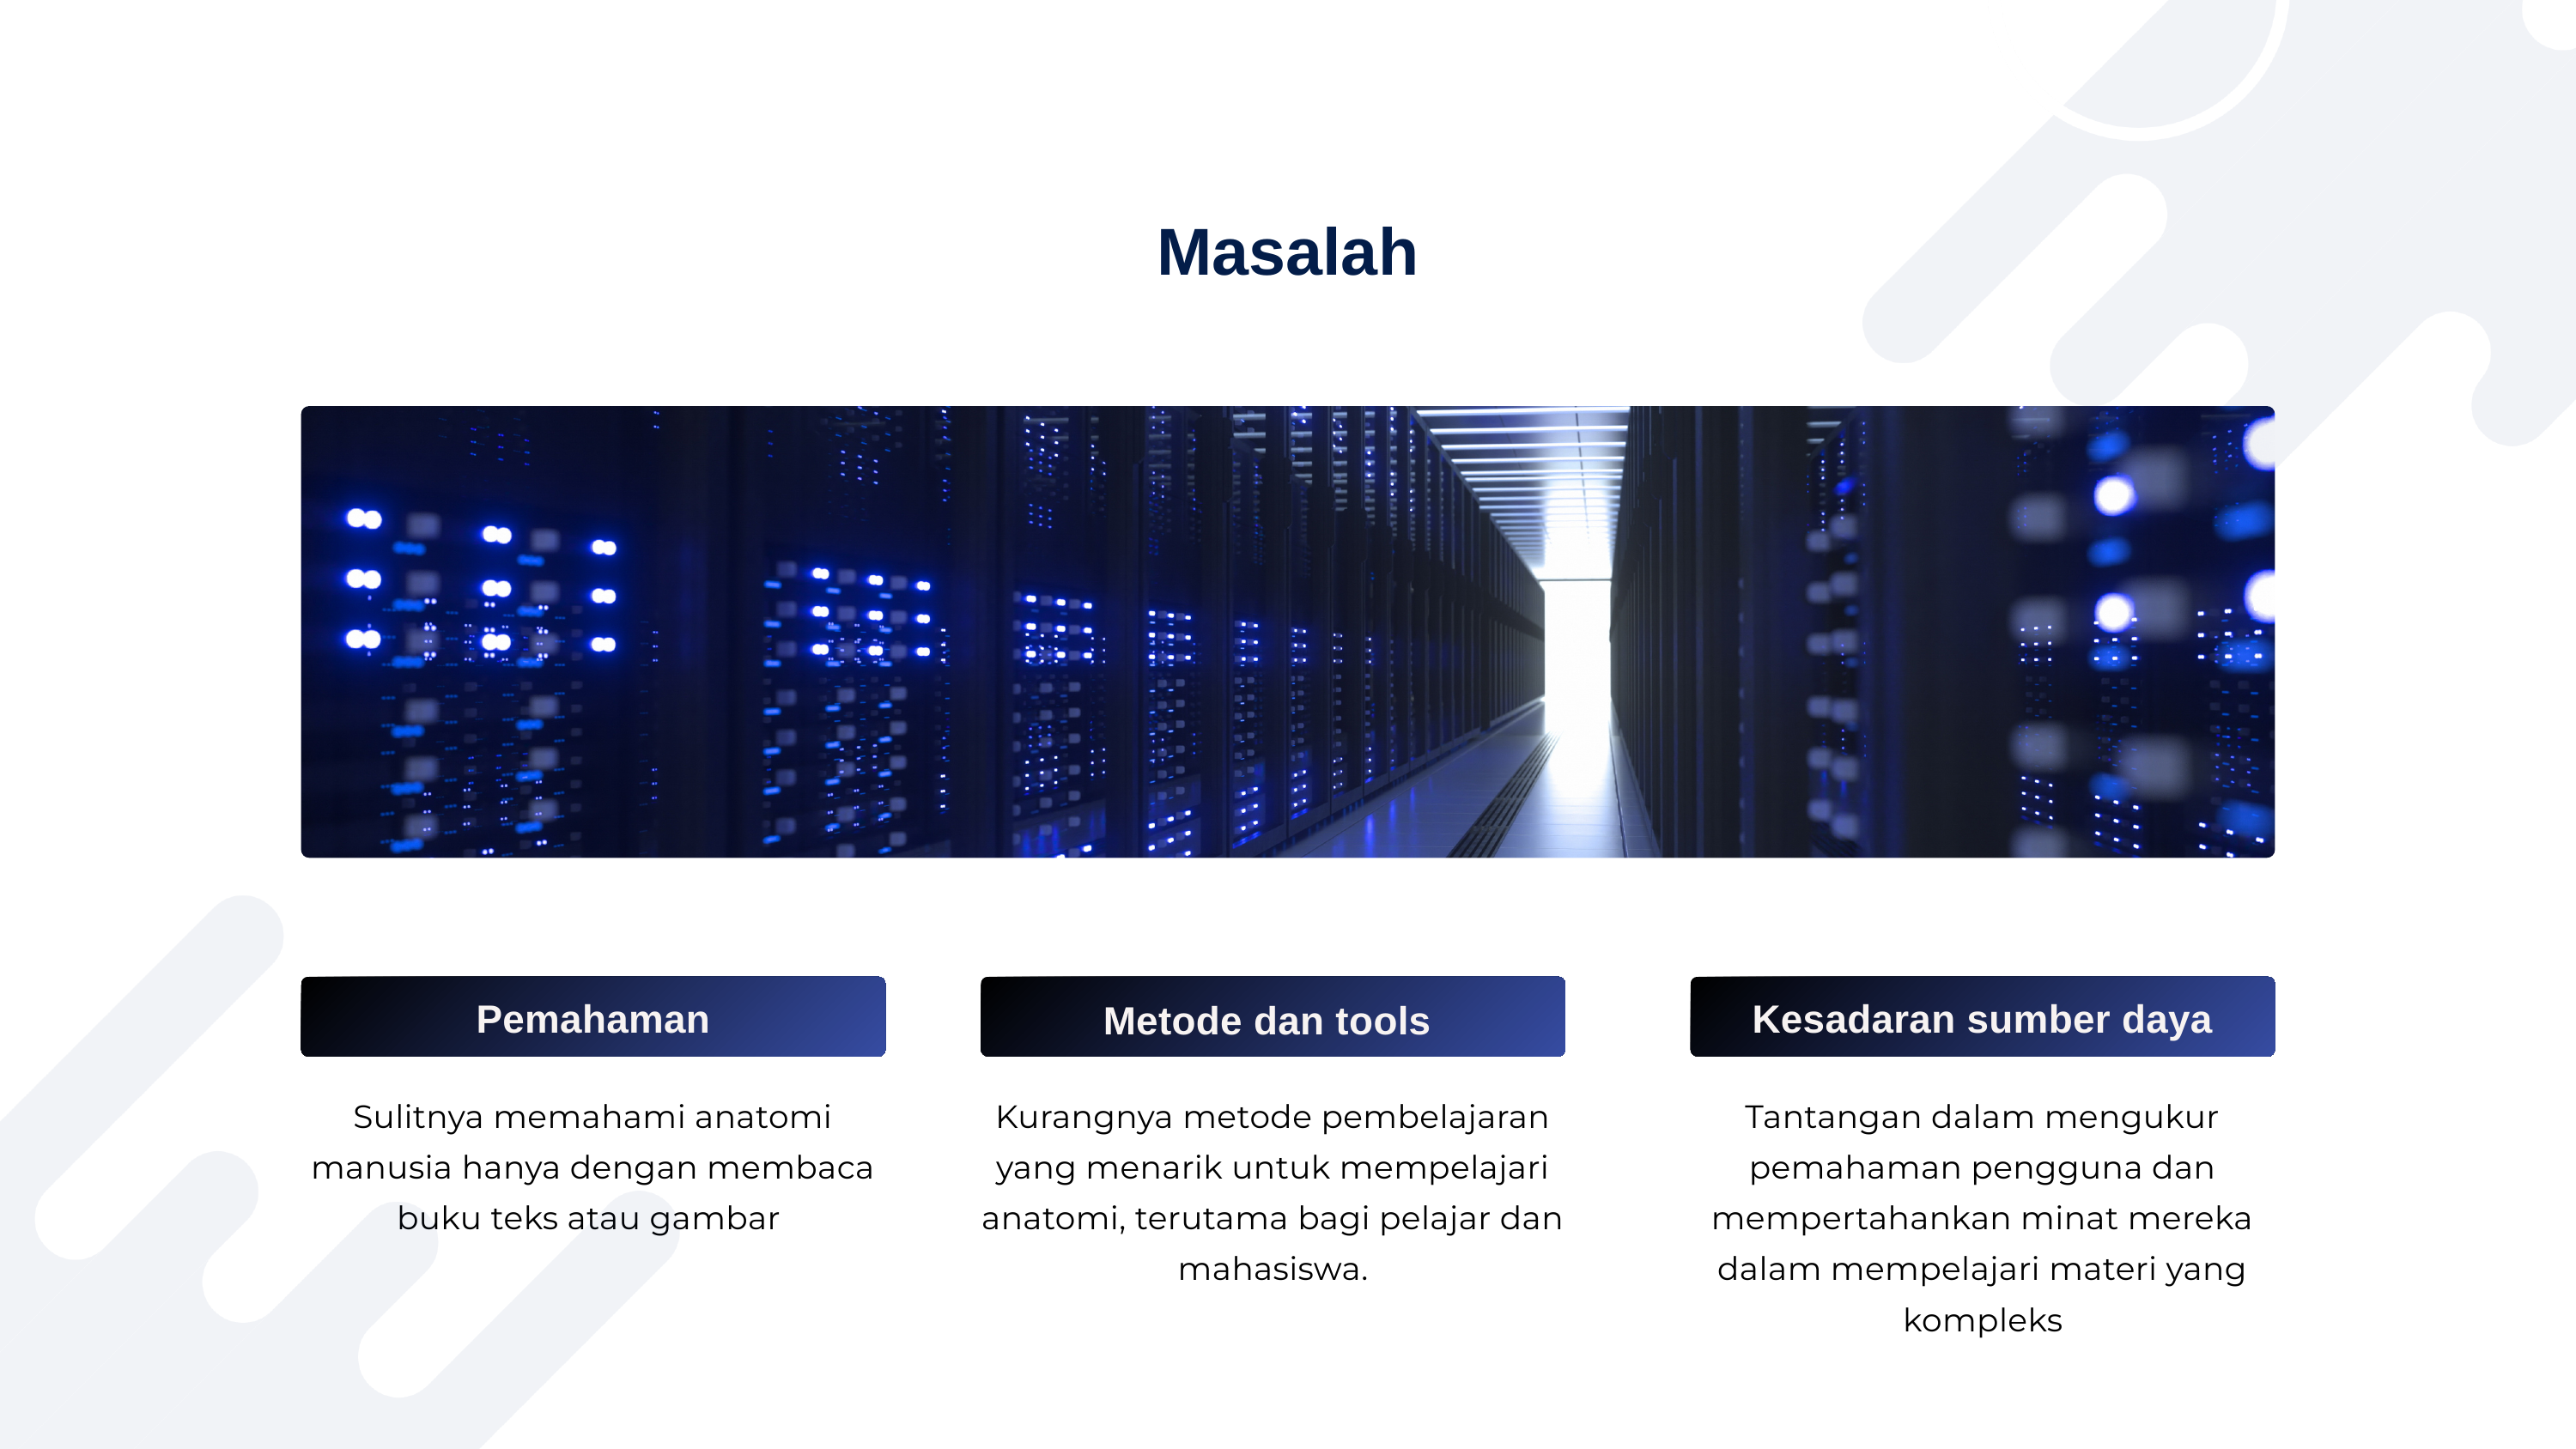

Masalah

Pemahaman
Kesadaran sumber daya
Metode dan tools
Sulitnya memahami anatomi manusia hanya dengan membaca buku teks atau gambar
Kurangnya metode pembelajaran yang menarik untuk mempelajari anatomi, terutama bagi pelajar dan mahasiswa.
Tantangan dalam mengukur pemahaman pengguna dan mempertahankan minat mereka dalam mempelajari materi yang kompleks